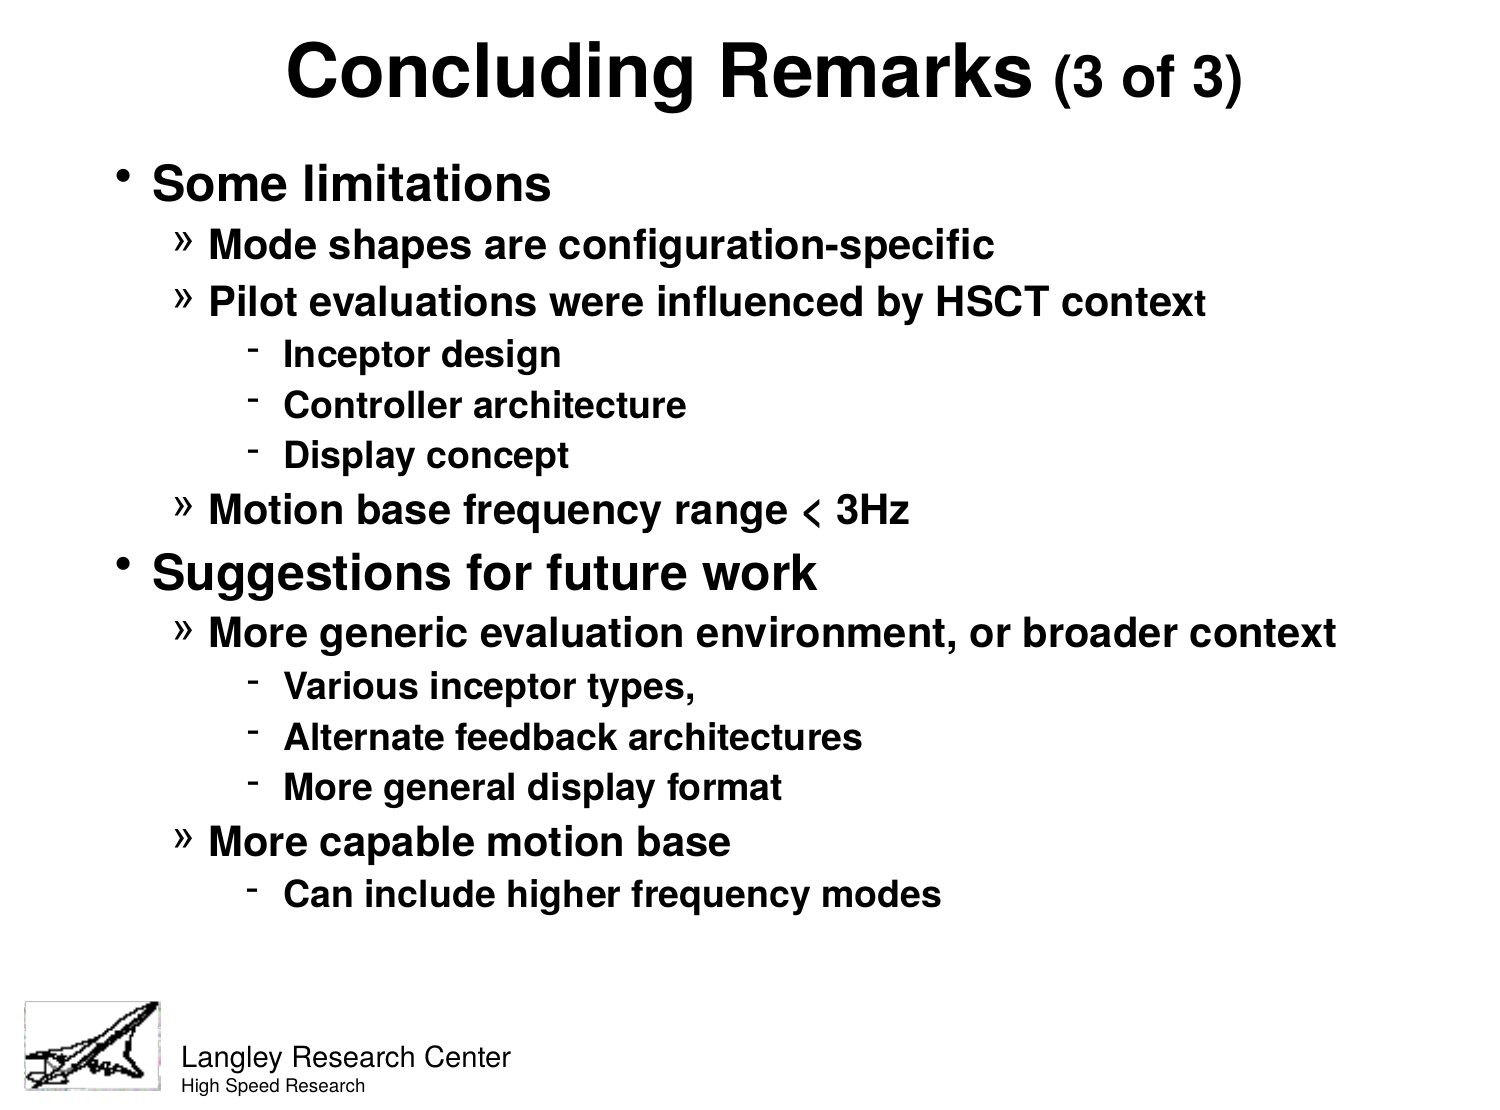

# Concluding Remarks (3 of 3)
Some limitations
Mode shapes are configuration-specific
Pilot evaluations were influenced by HSCT context
Inceptor design
Controller architecture
Display concept
Motion base frequency range < 3Hz
Suggestions for future work
More generic evaluation environment, or broader context
Various inceptor types,
Alternate feedback architectures
More general display format
More capable motion base
Can include higher frequency modes